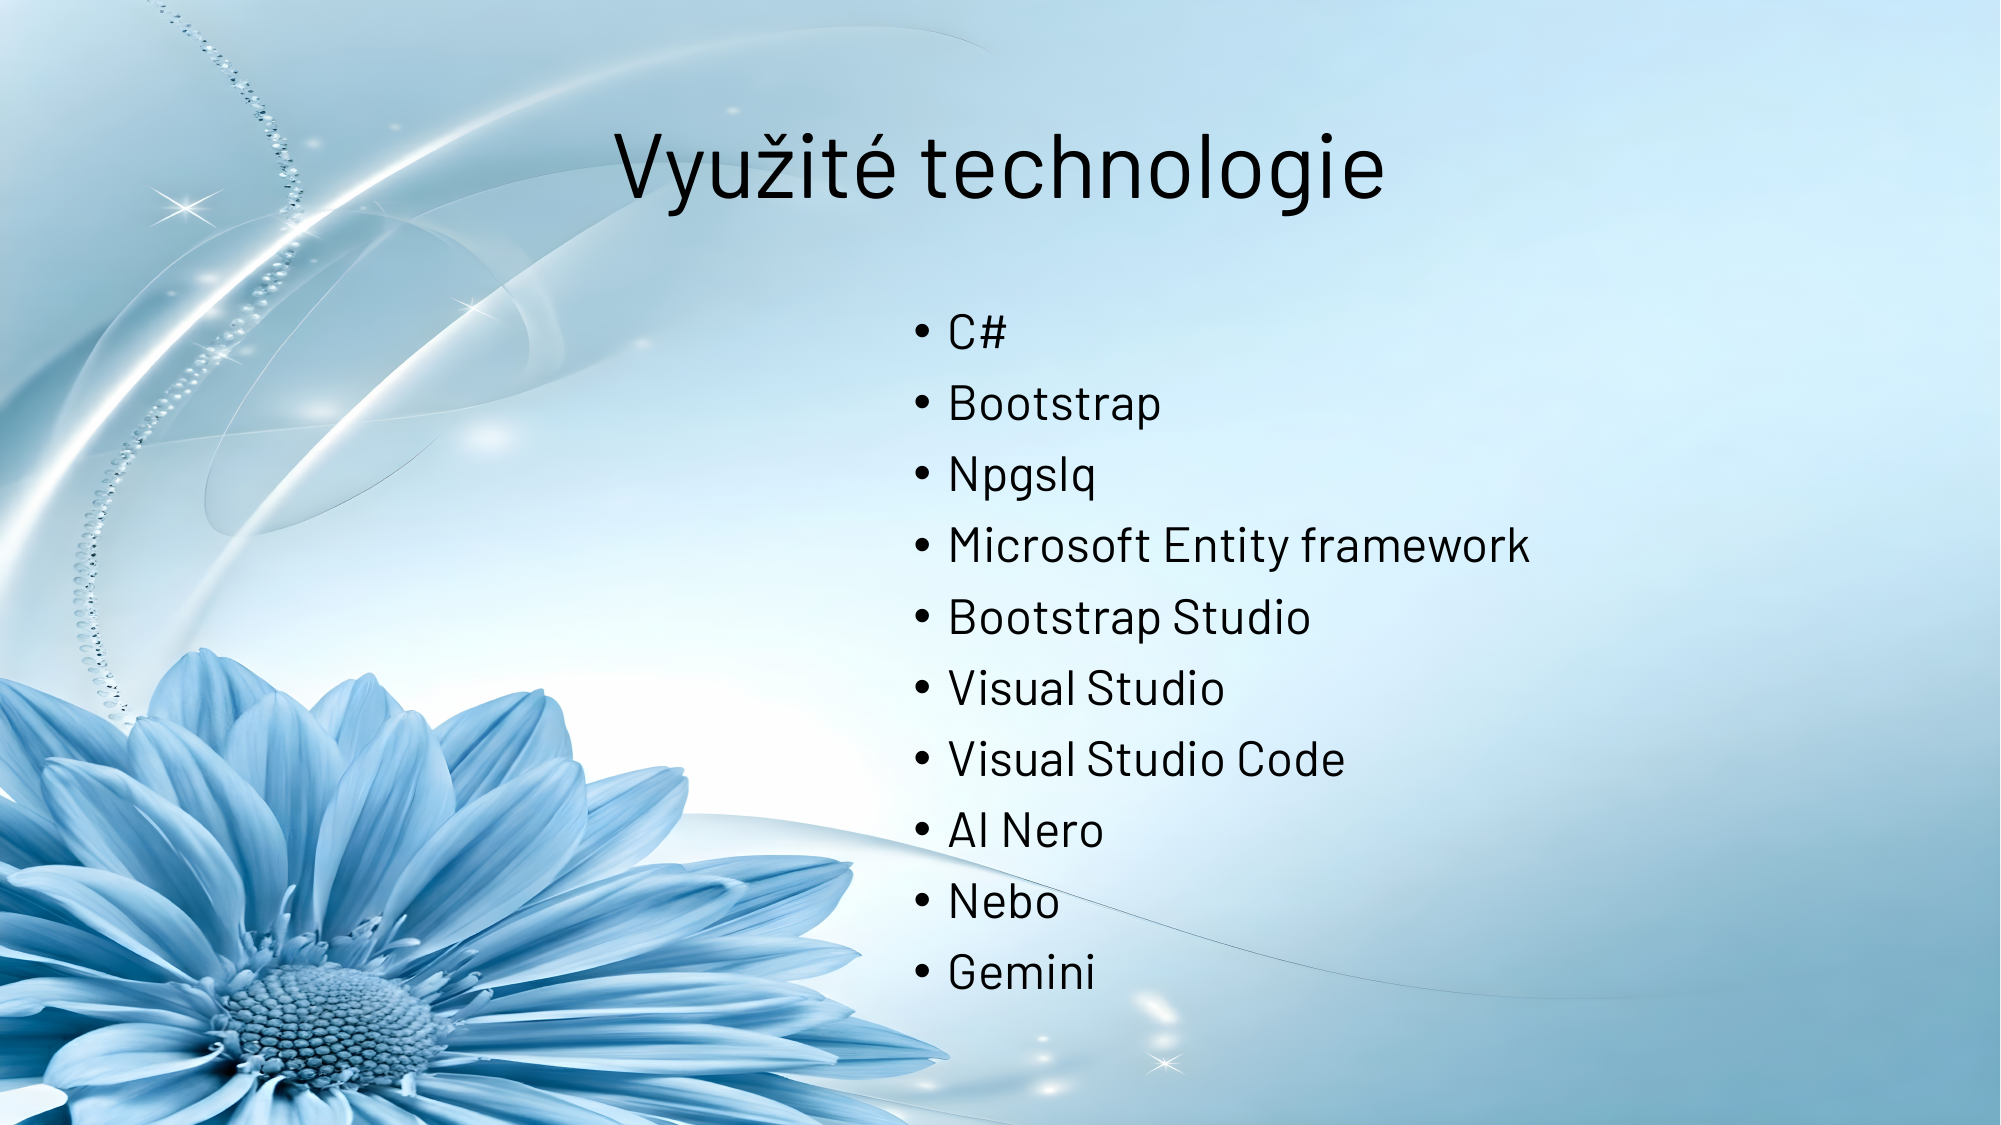

# Využité technologie
C#
Bootstrap
Npgslq
Microsoft Entity framework
Bootstrap Studio
Visual Studio
Visual Studio Code
AI Nero
Nebo
Gemini